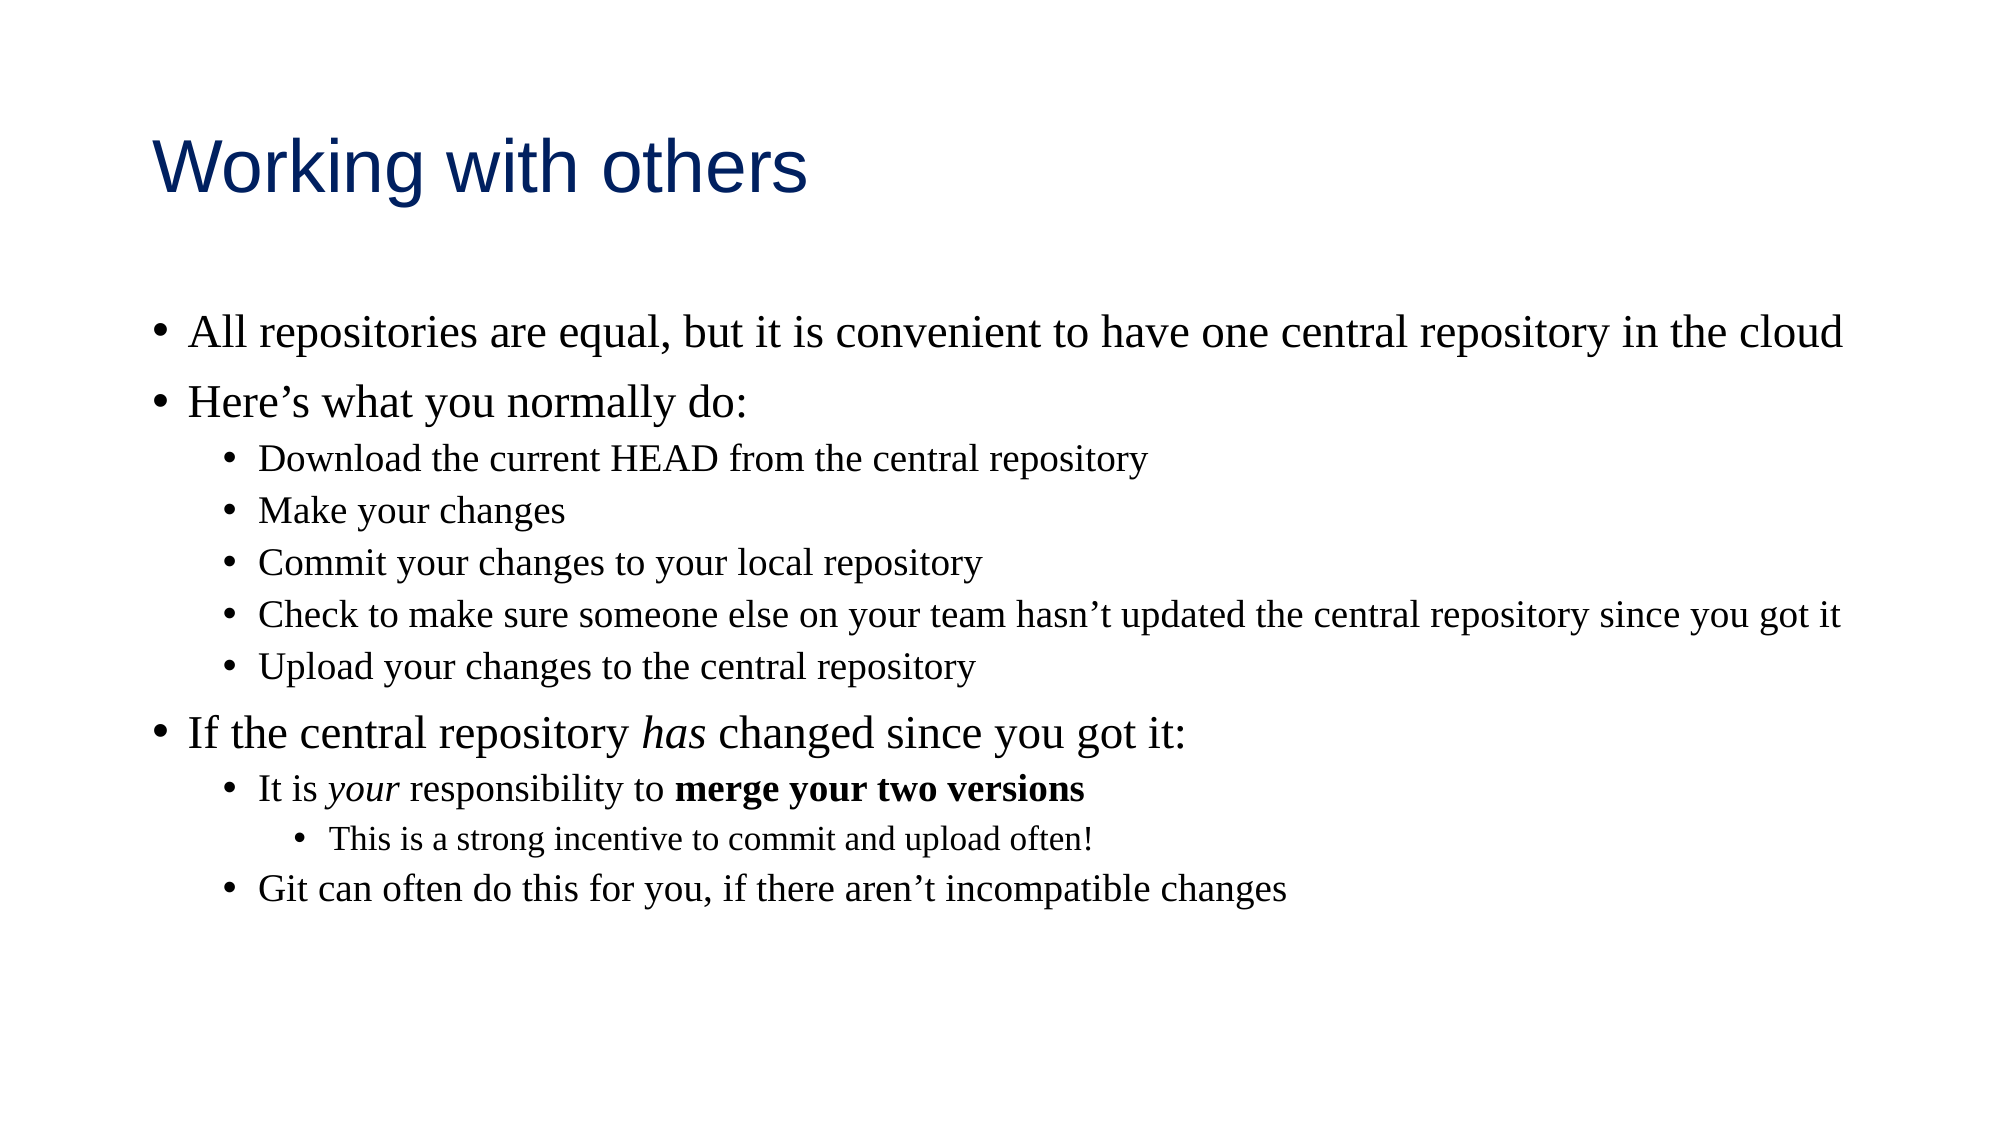

# Working with others
All repositories are equal, but it is convenient to have one central repository in the cloud
Here’s what you normally do:
Download the current HEAD from the central repository
Make your changes
Commit your changes to your local repository
Check to make sure someone else on your team hasn’t updated the central repository since you got it
Upload your changes to the central repository
If the central repository has changed since you got it:
It is your responsibility to merge your two versions
This is a strong incentive to commit and upload often!
Git can often do this for you, if there aren’t incompatible changes